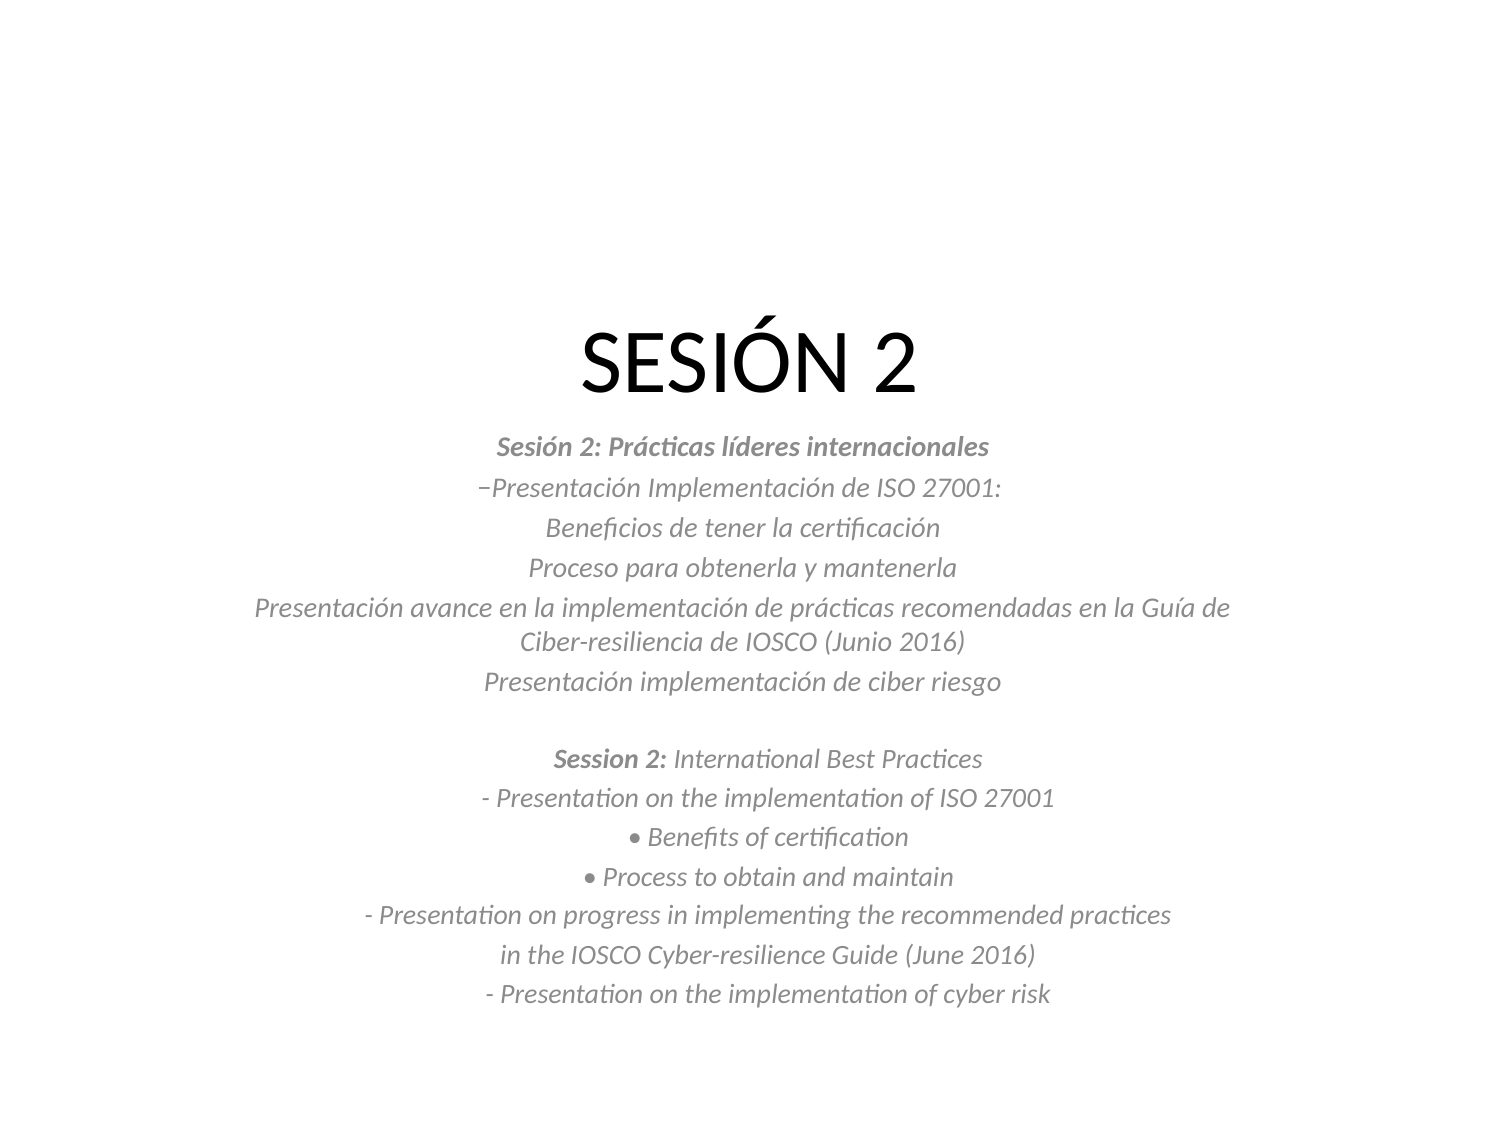

# SESIÓN 2
Sesión 2: Prácticas líderes internacionales
−Presentación Implementación de ISO 27001:
Beneficios de tener la certificación
Proceso para obtenerla y mantenerla
Presentación avance en la implementación de prácticas recomendadas en la Guía de Ciber-resiliencia de IOSCO (Junio 2016)
Presentación implementación de ciber riesgo
Session 2: International Best Practices
- Presentation on the implementation of ISO 27001
• Benefits of certification
• Process to obtain and maintain
- Presentation on progress in implementing the recommended practices
in the IOSCO Cyber-resilience Guide (June 2016)
- Presentation on the implementation of cyber risk